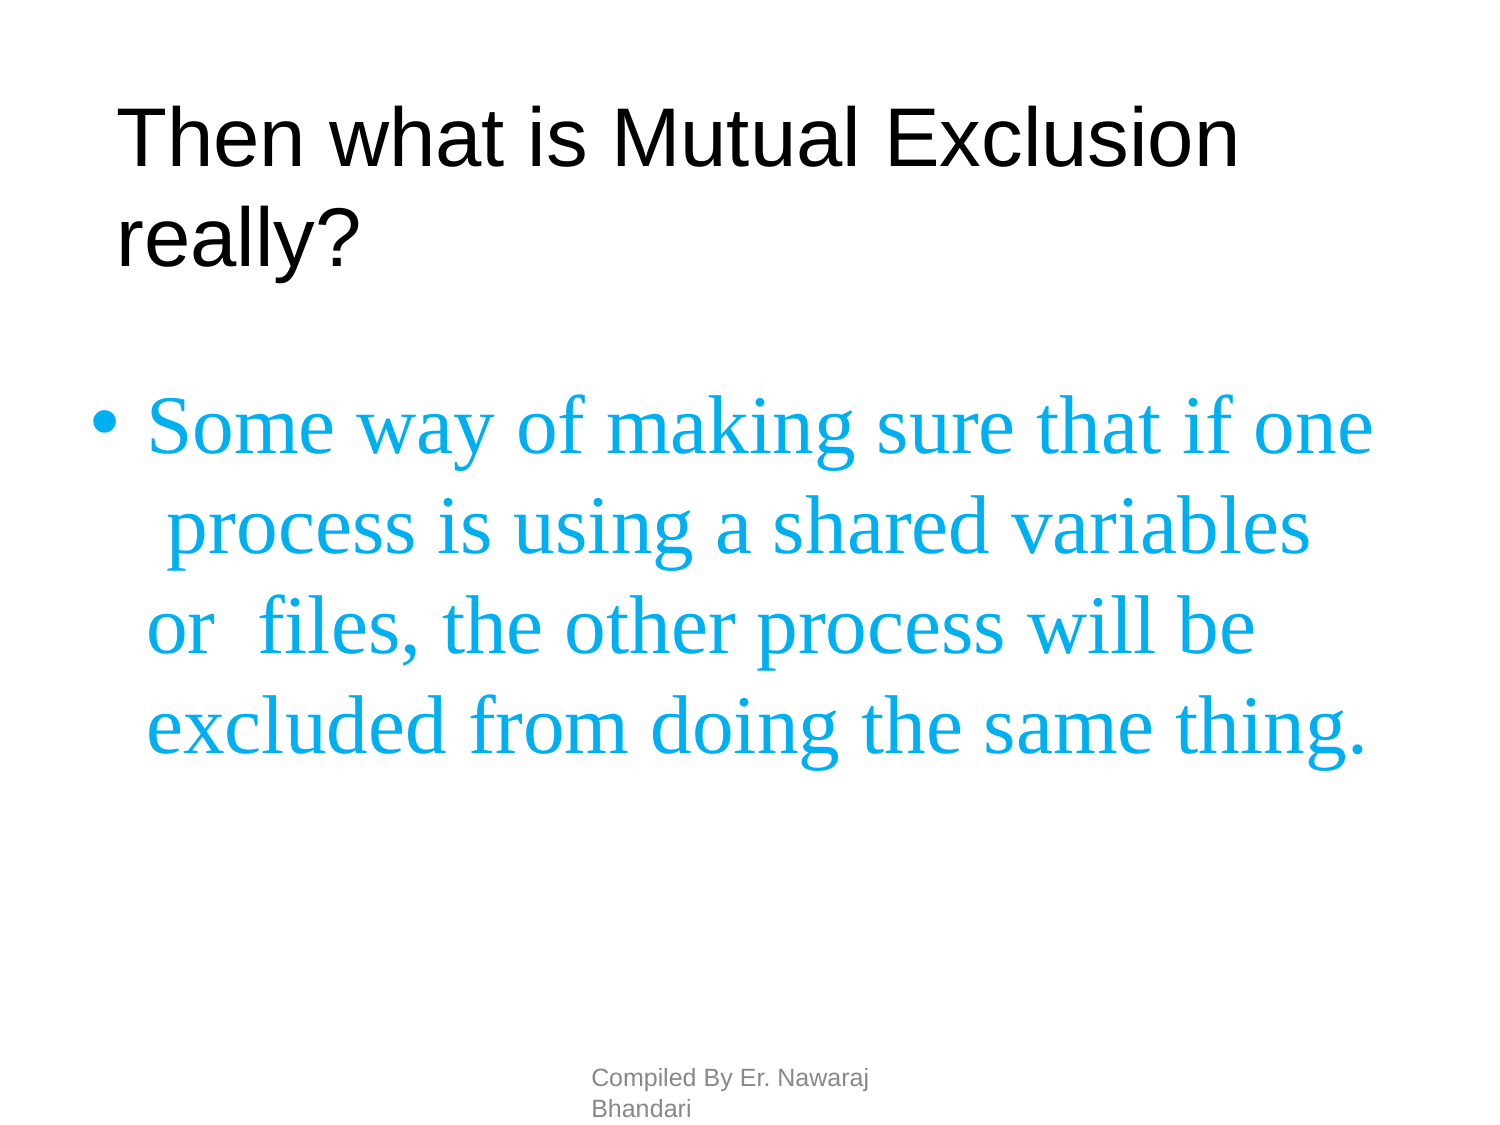

Then what is Mutual Exclusion really?

Some way of making sure that if one  process is using a shared variables or  files, the other process will be  excluded from doing the same thing.
Compiled By Er. Nawaraj Bhandari